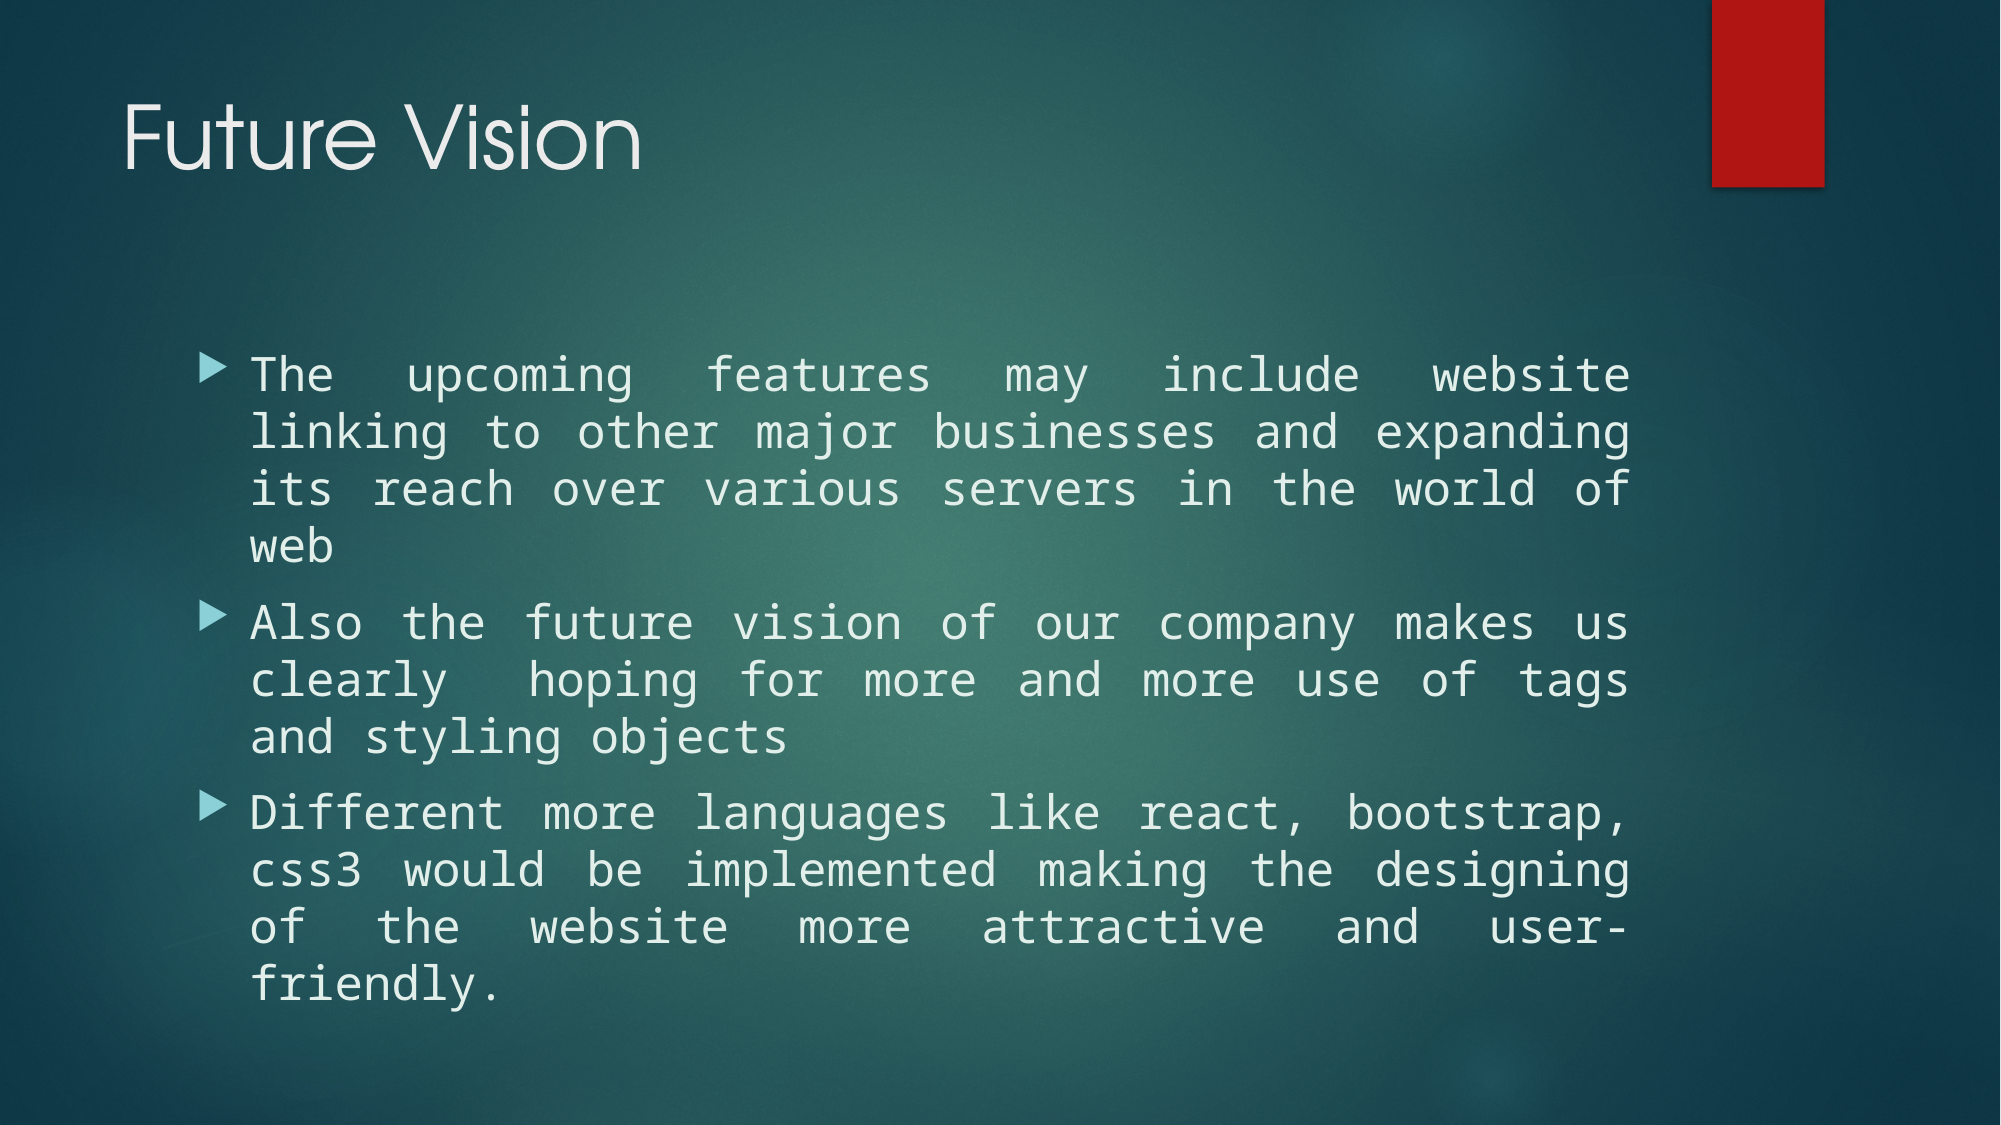

# Future Vision
The upcoming features may include website linking to other major businesses and expanding its reach over various servers in the world of web
Also the future vision of our company makes us clearly  hoping for more and more use of tags and styling objects
Different more languages like react, bootstrap, css3 would be implemented making the designing of the website more attractive and user-friendly.